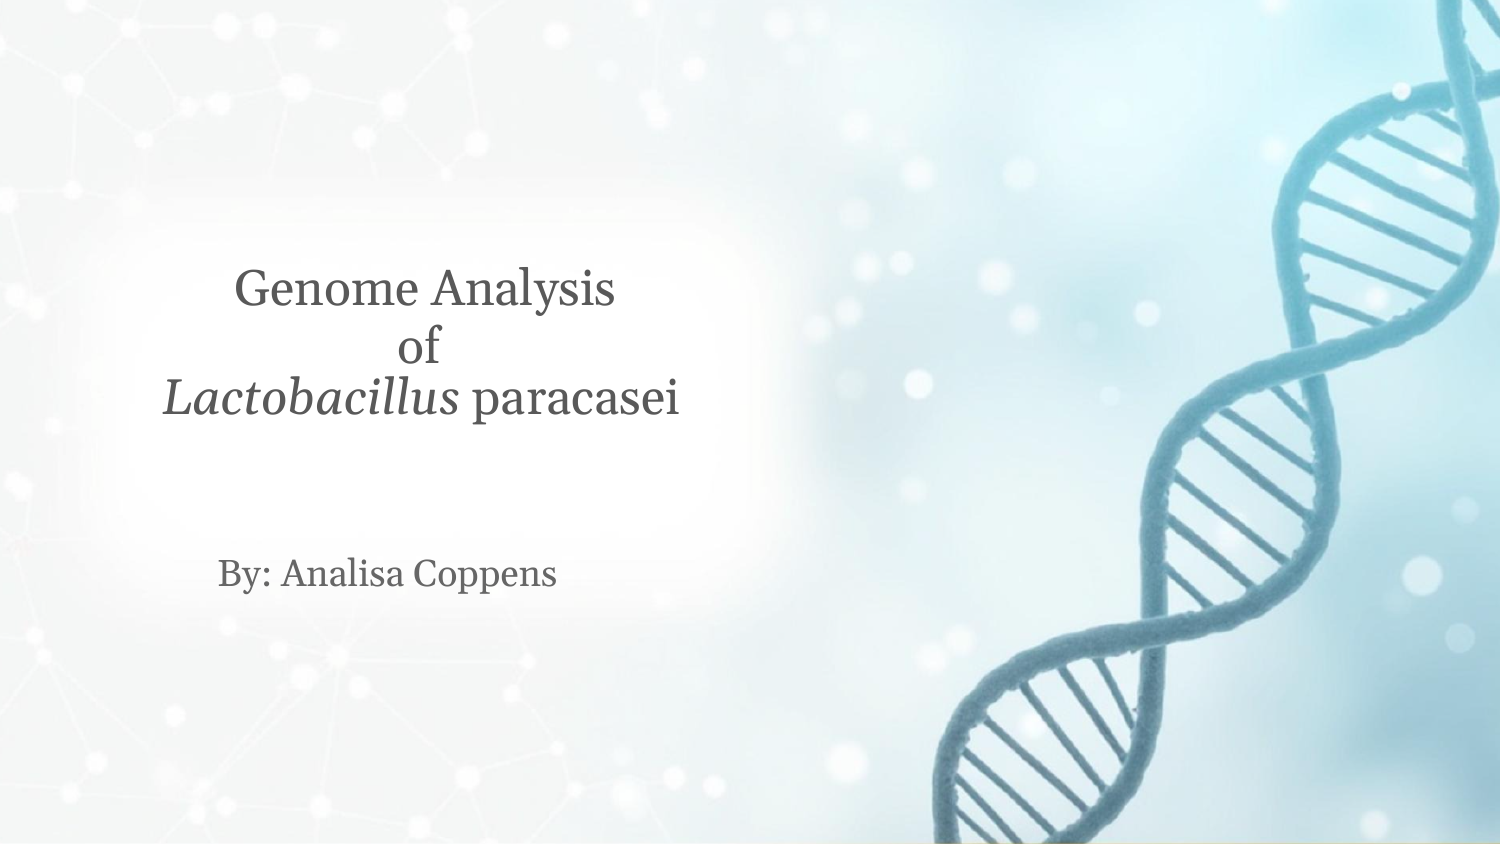

Genome Analysis
of
Lactobacillus paracasei
By: Analisa Coppens